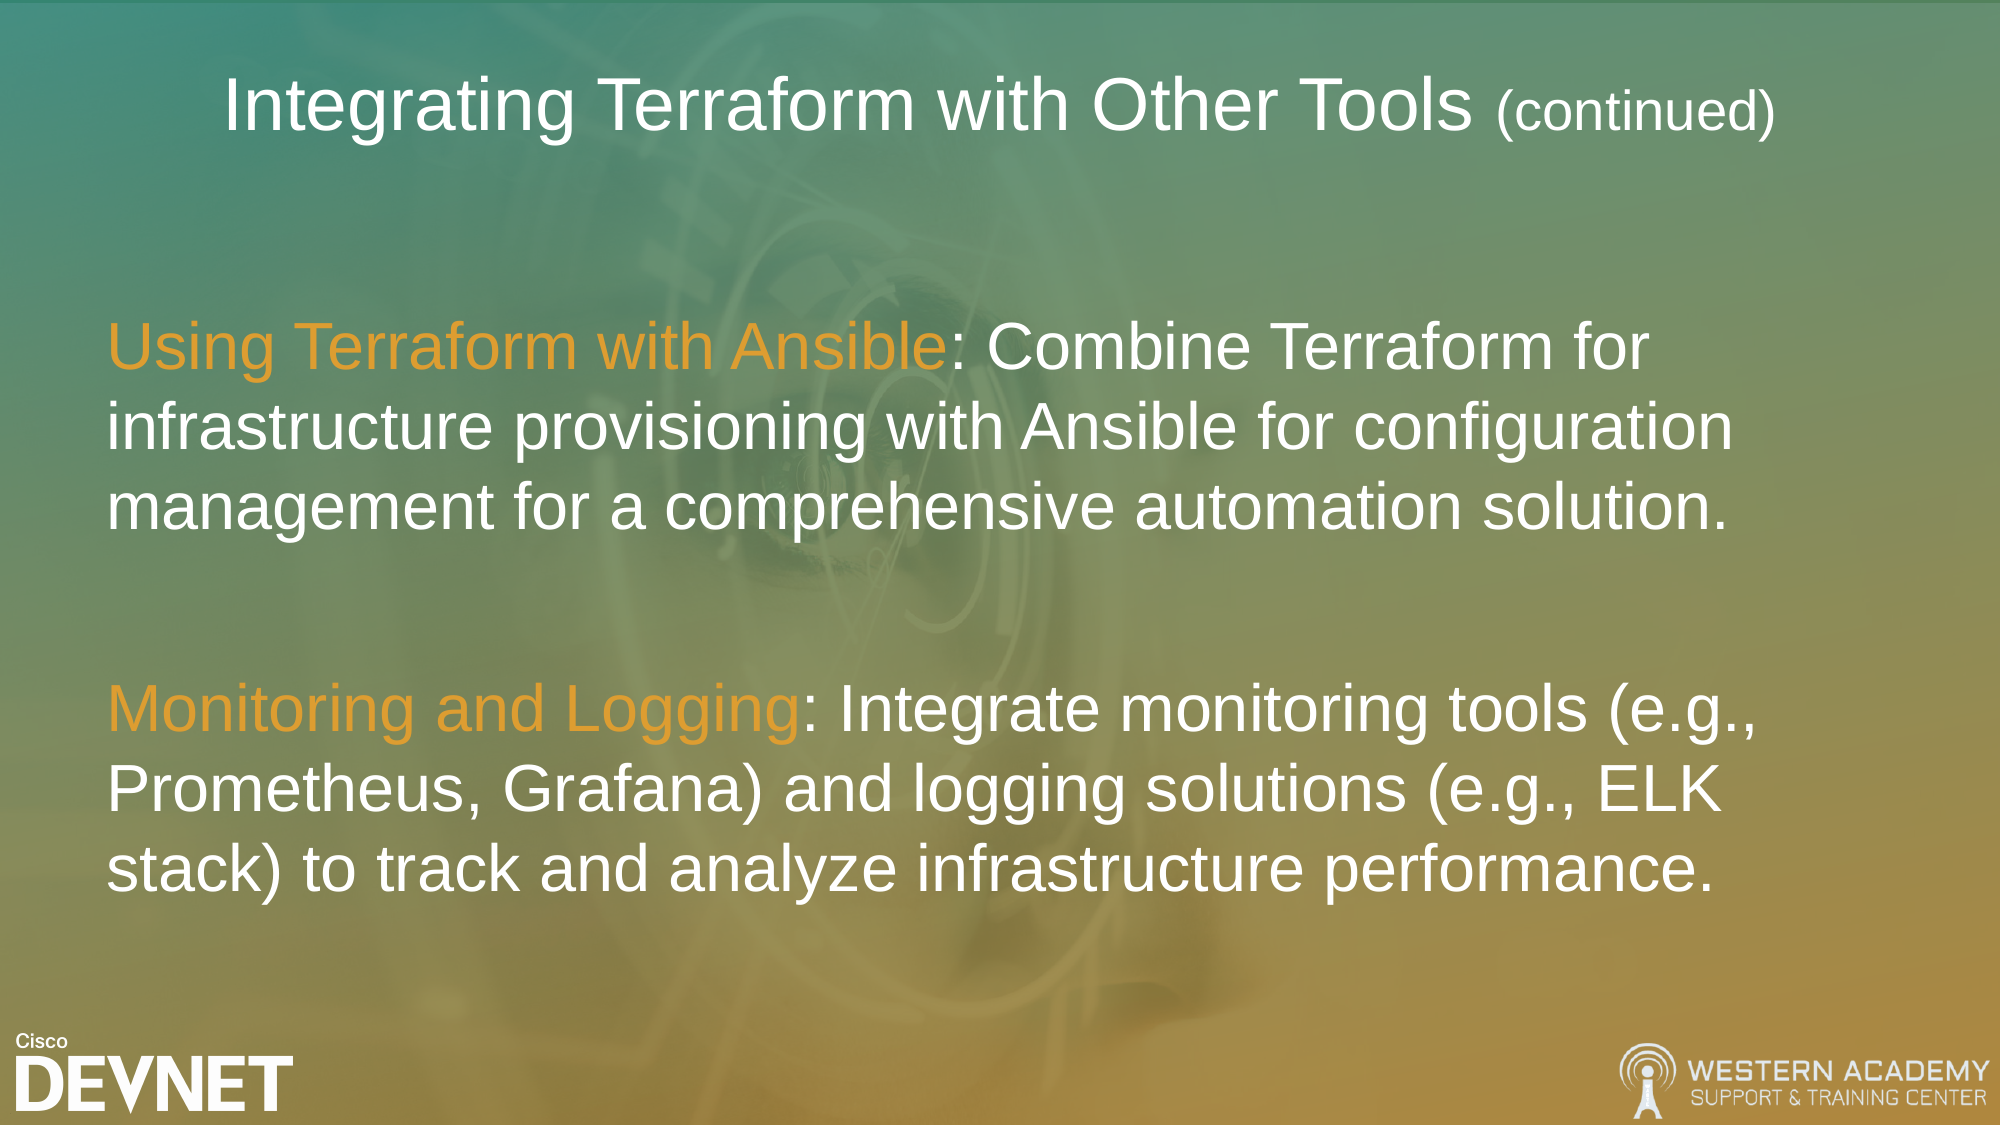

# Integrating Terraform with Other Tools (continued)
Using Terraform with Ansible: Combine Terraform for infrastructure provisioning with Ansible for configuration management for a comprehensive automation solution.

Monitoring and Logging: Integrate monitoring tools (e.g., Prometheus, Grafana) and logging solutions (e.g., ELK stack) to track and analyze infrastructure performance.